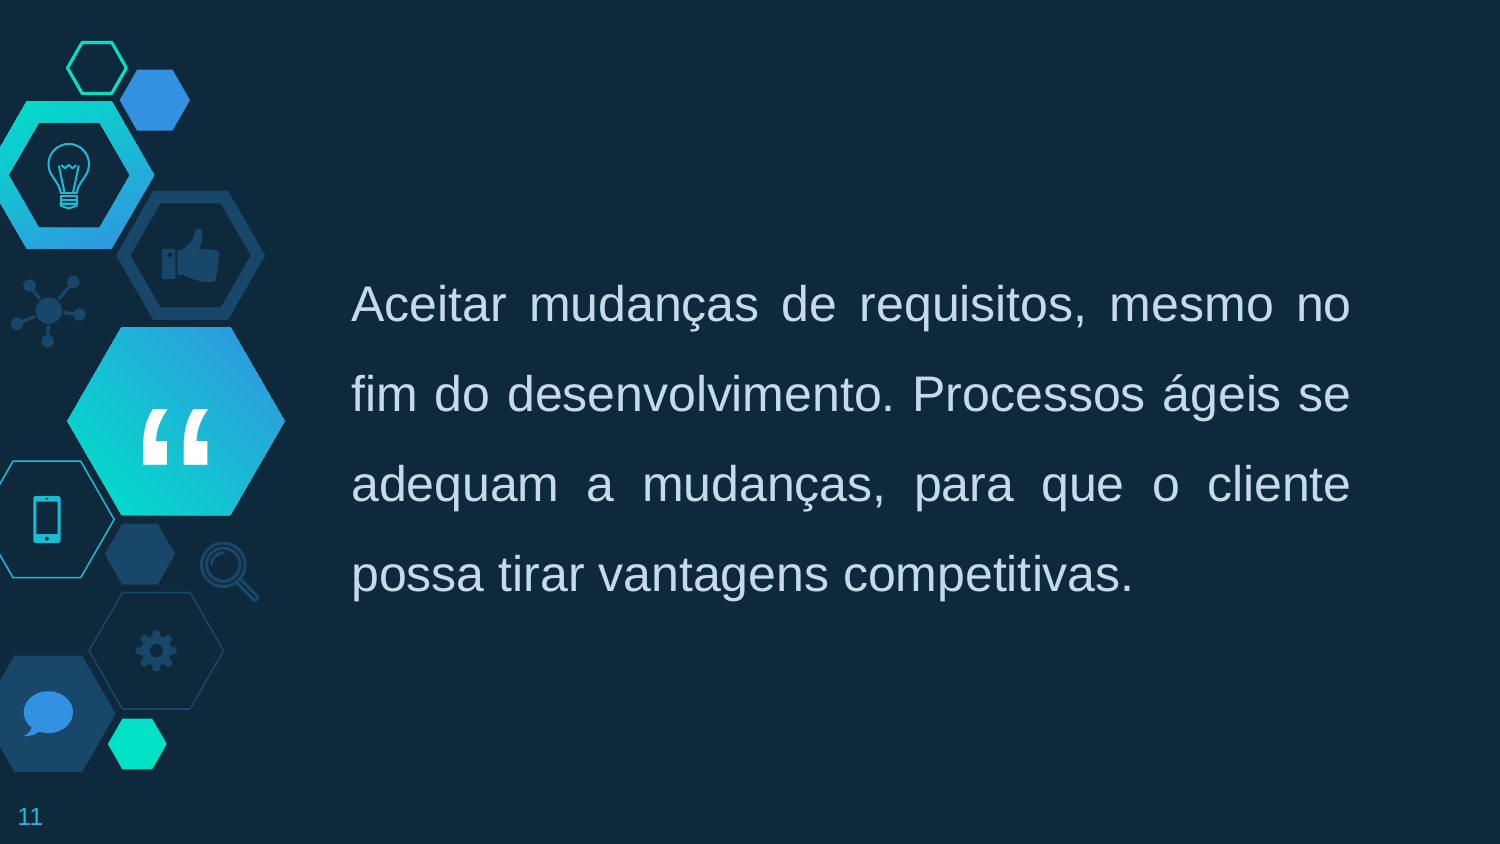

Aceitar mudanças de requisitos, mesmo no fim do desenvolvimento. Processos ágeis se adequam a mudanças, para que o cliente possa tirar vantagens competitivas.
11